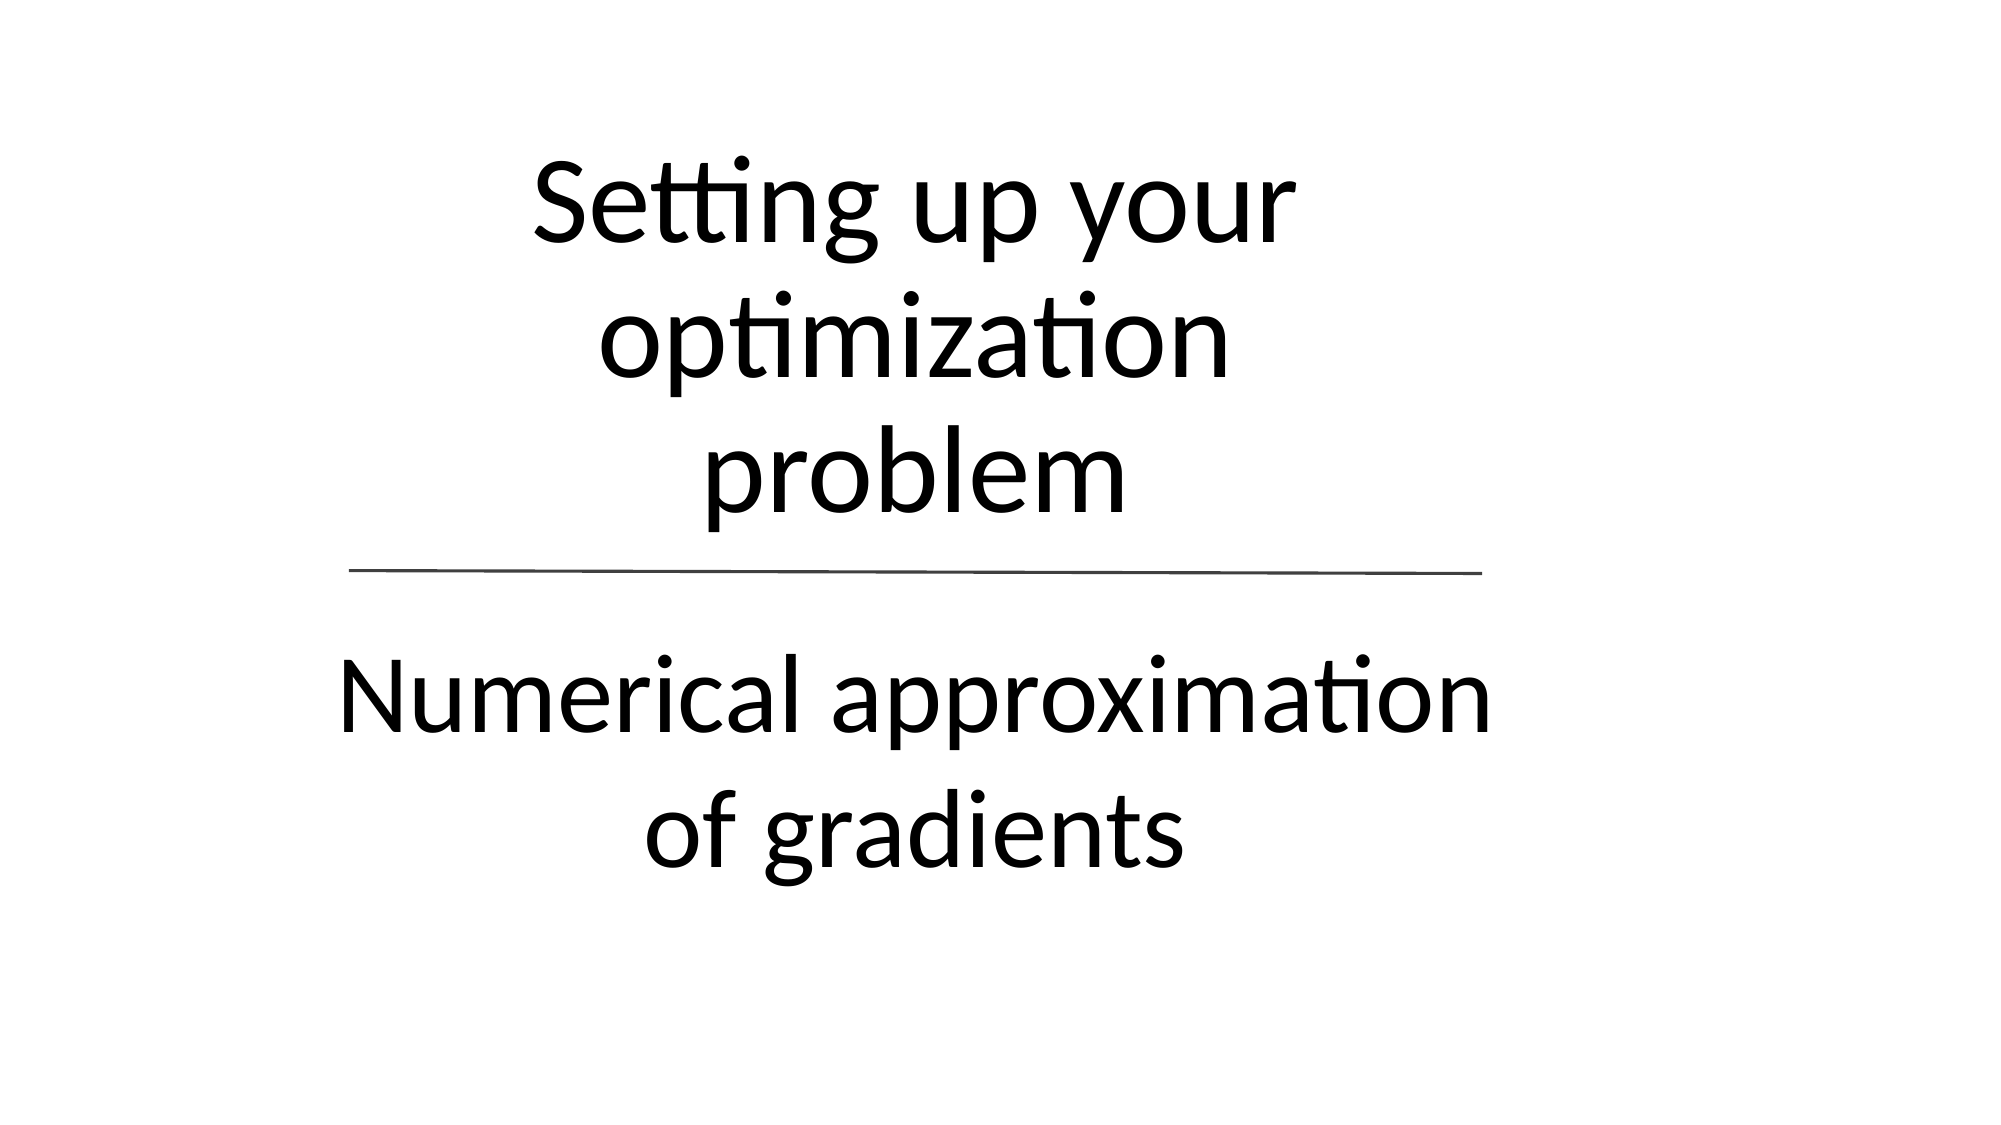

Setting up your optimization problem
Numerical approximation
of gradients